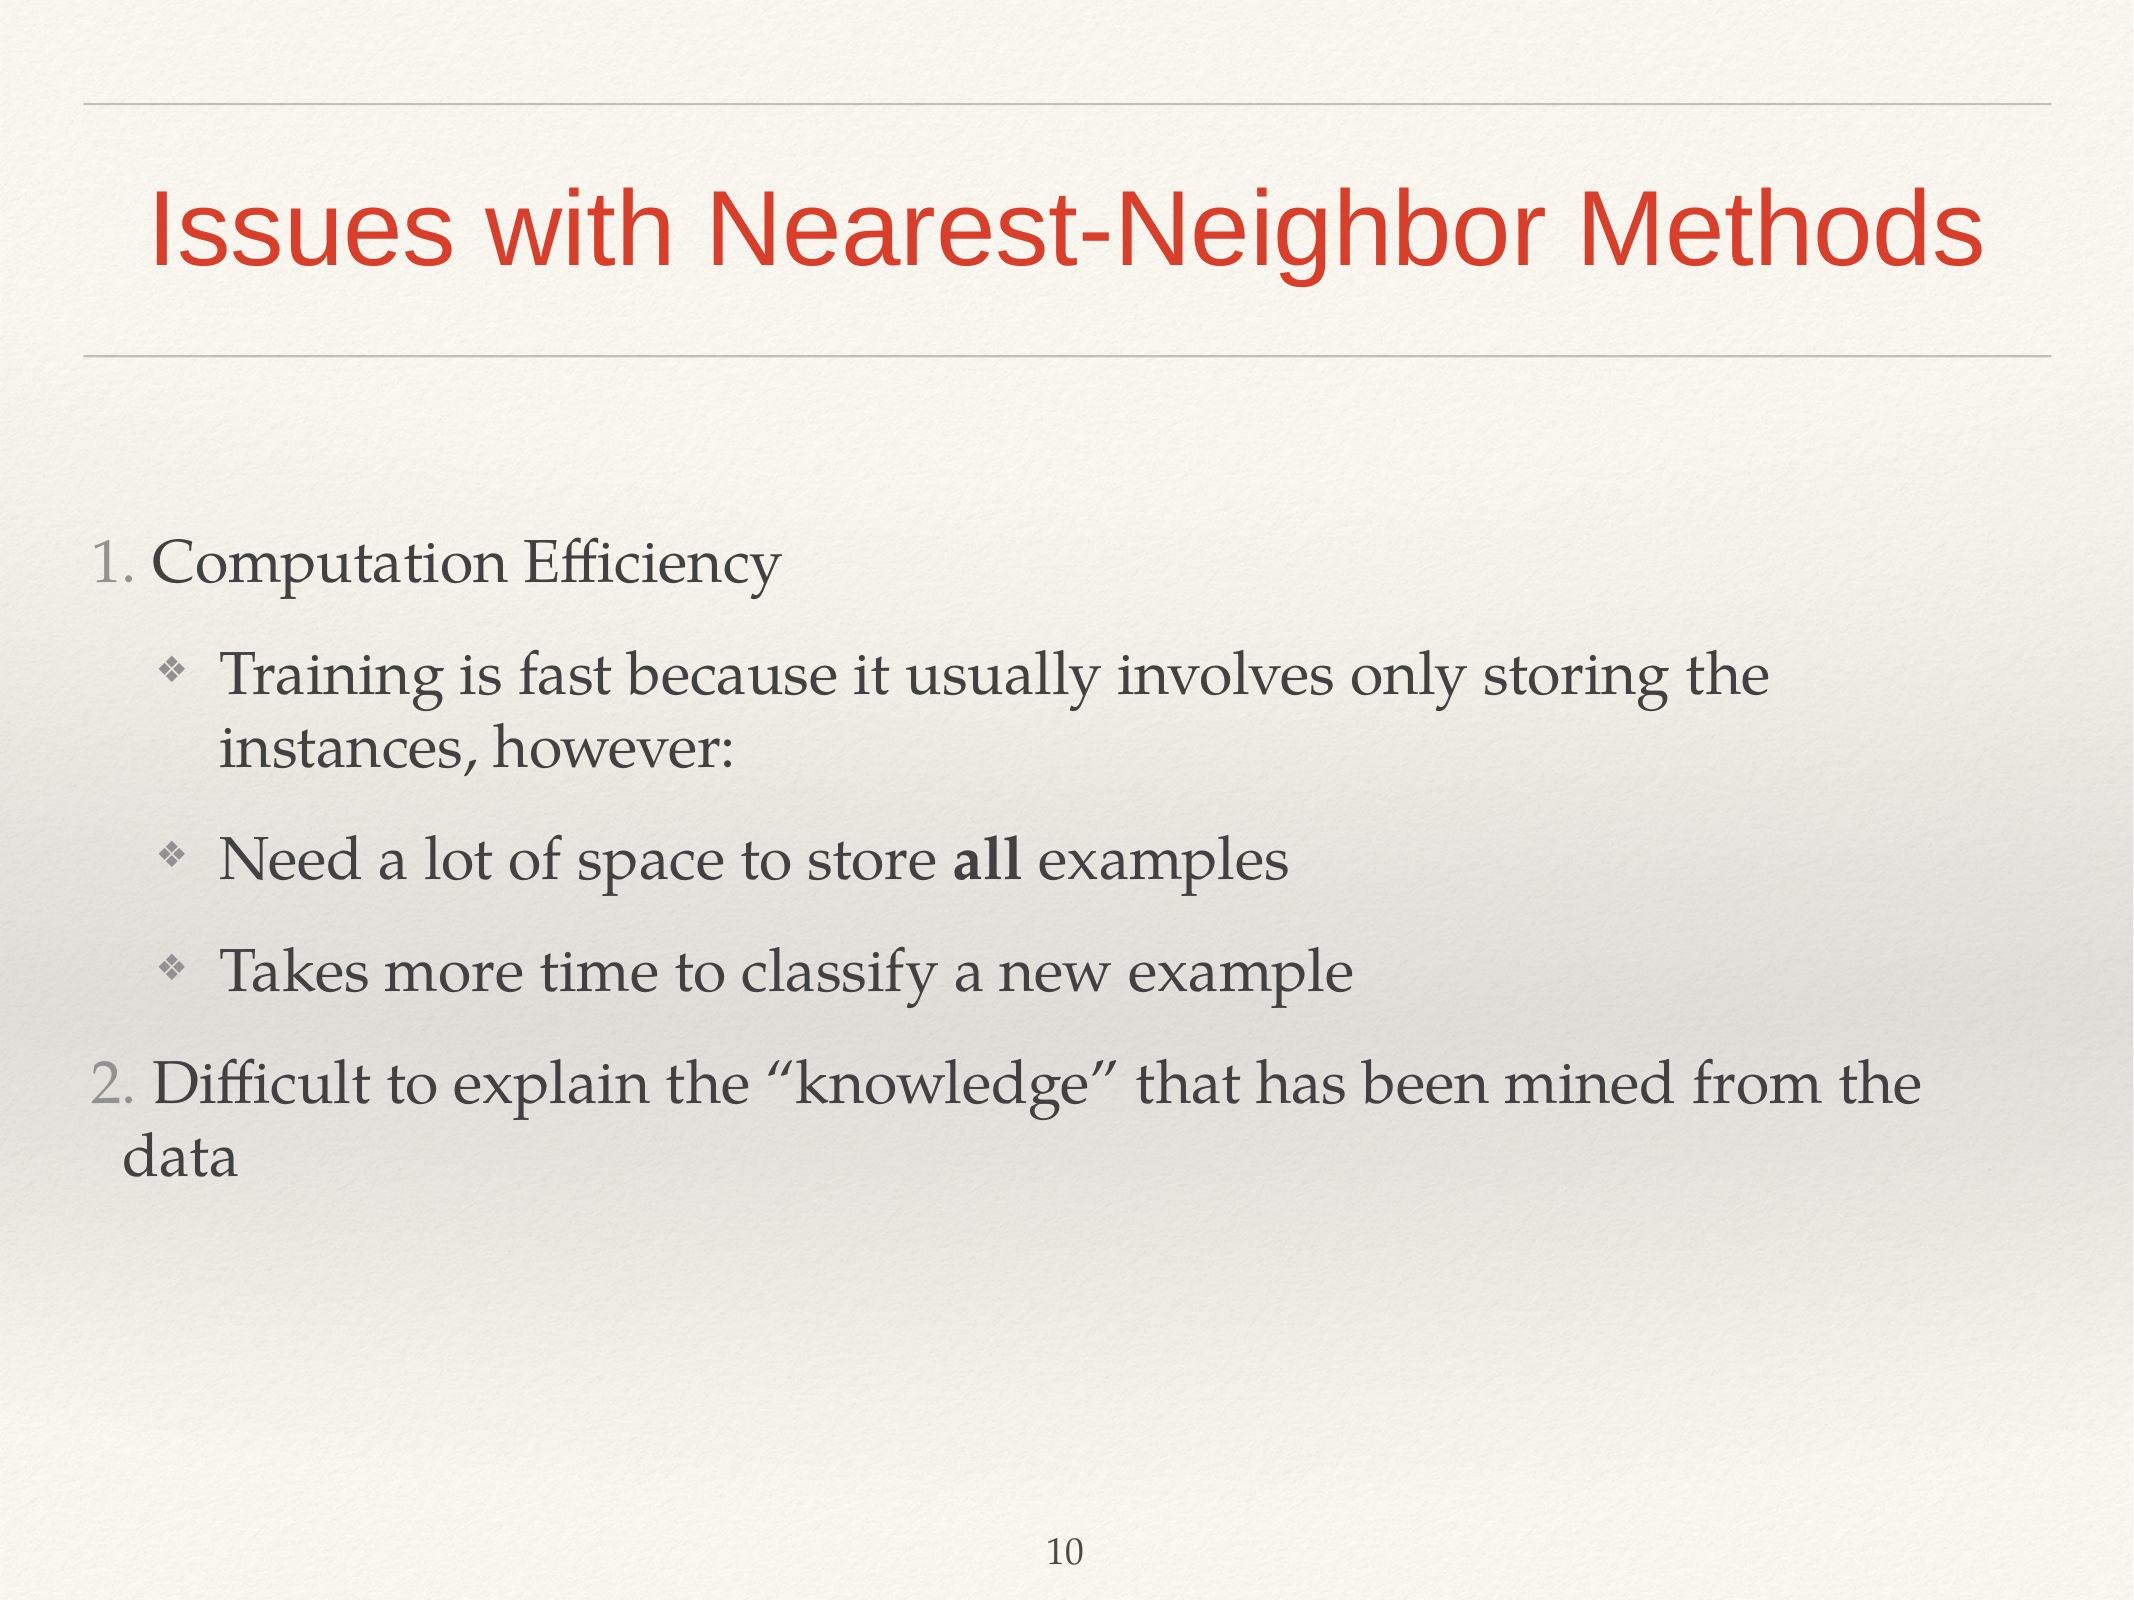

# Issues with Nearest-Neighbor Methods
 Computation Efficiency
Training is fast because it usually involves only storing the instances, however:
Need a lot of space to store all examples
Takes more time to classify a new example
 Difficult to explain the “knowledge” that has been mined from the data
10